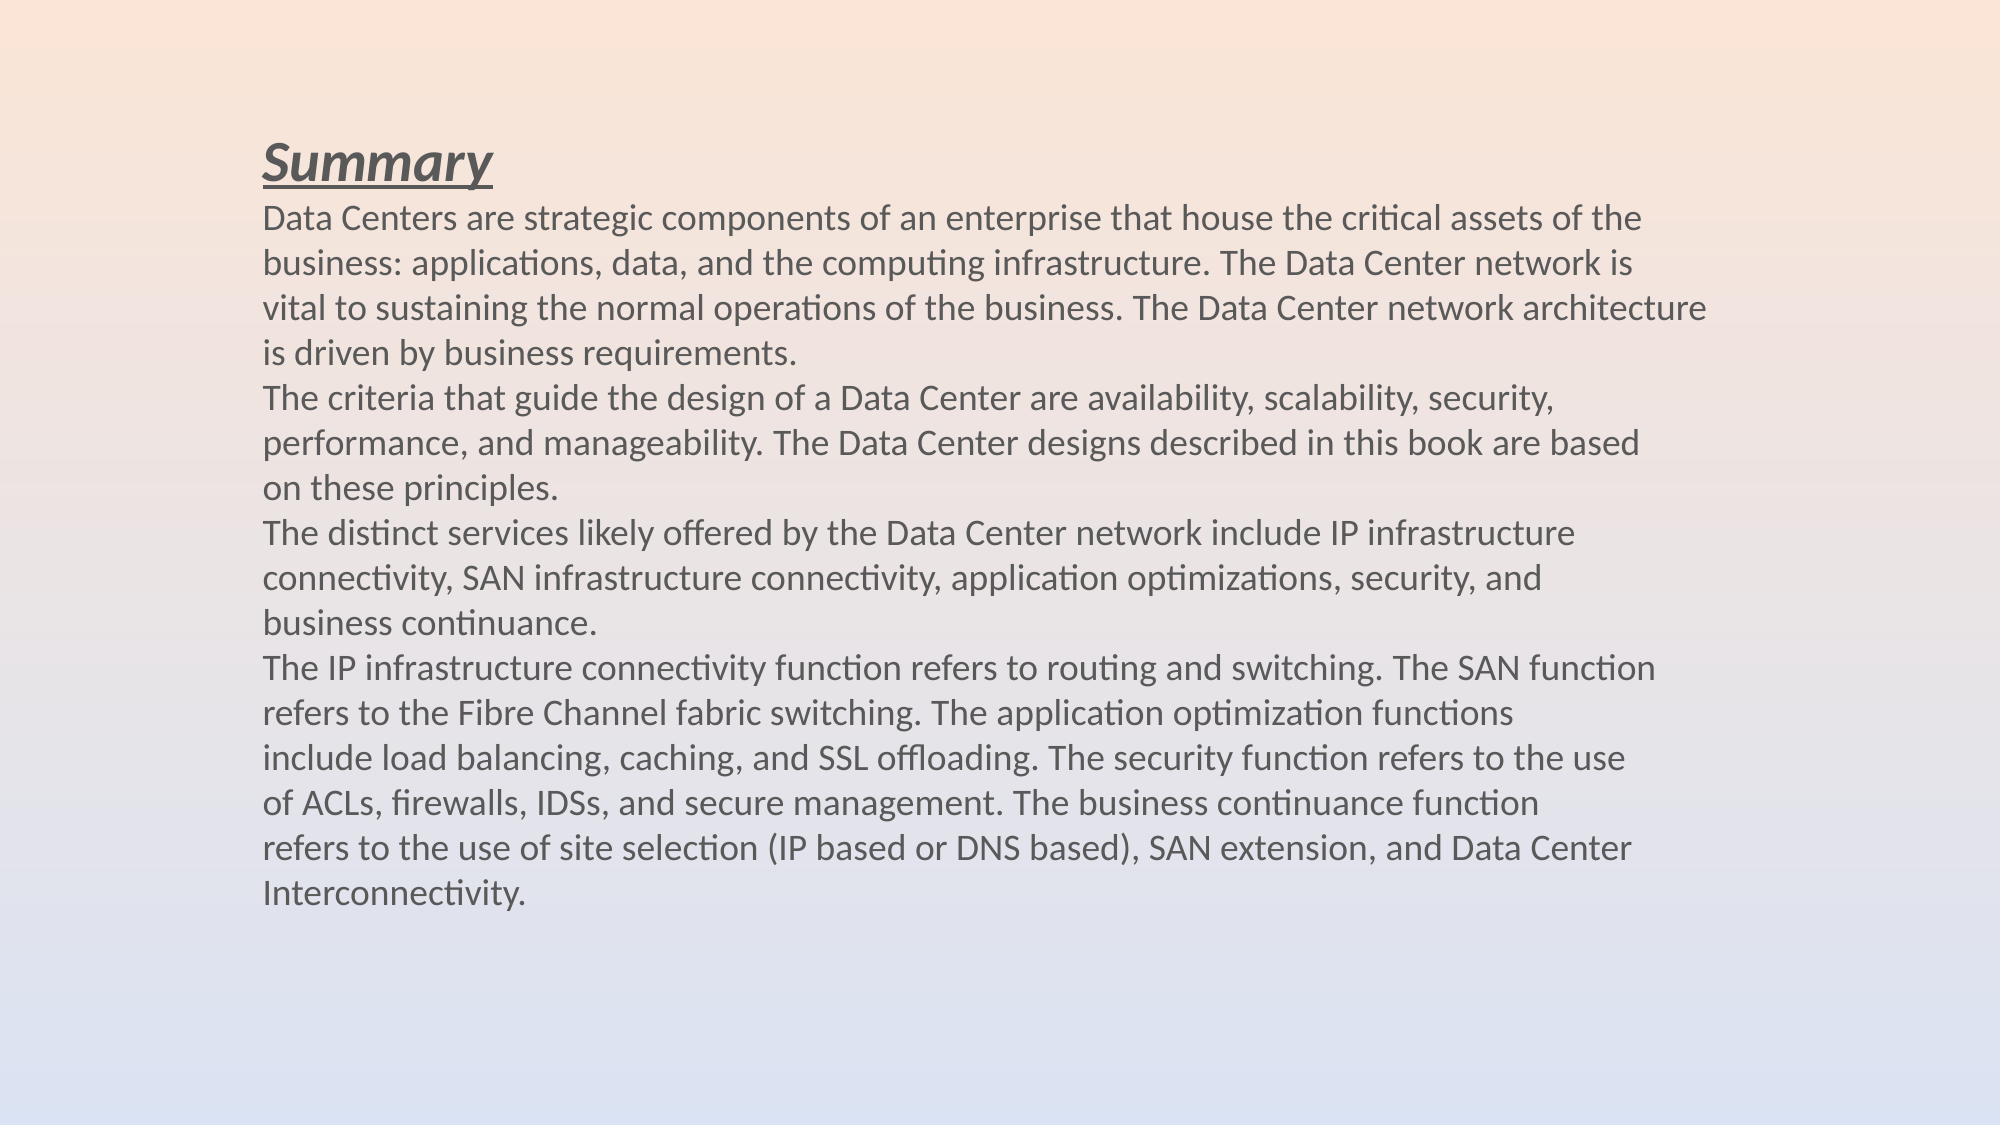

Summary
Data Centers are strategic components of an enterprise that house the critical assets of the
business: applications, data, and the computing infrastructure. The Data Center network is
vital to sustaining the normal operations of the business. The Data Center network architecture
is driven by business requirements.
The criteria that guide the design of a Data Center are availability, scalability, security,
performance, and manageability. The Data Center designs described in this book are based
on these principles.
The distinct services likely offered by the Data Center network include IP infrastructure
connectivity, SAN infrastructure connectivity, application optimizations, security, and
business continuance.
The IP infrastructure connectivity function refers to routing and switching. The SAN function
refers to the Fibre Channel fabric switching. The application optimization functions
include load balancing, caching, and SSL offloading. The security function refers to the use
of ACLs, firewalls, IDSs, and secure management. The business continuance function
refers to the use of site selection (IP based or DNS based), SAN extension, and Data Center
Interconnectivity.